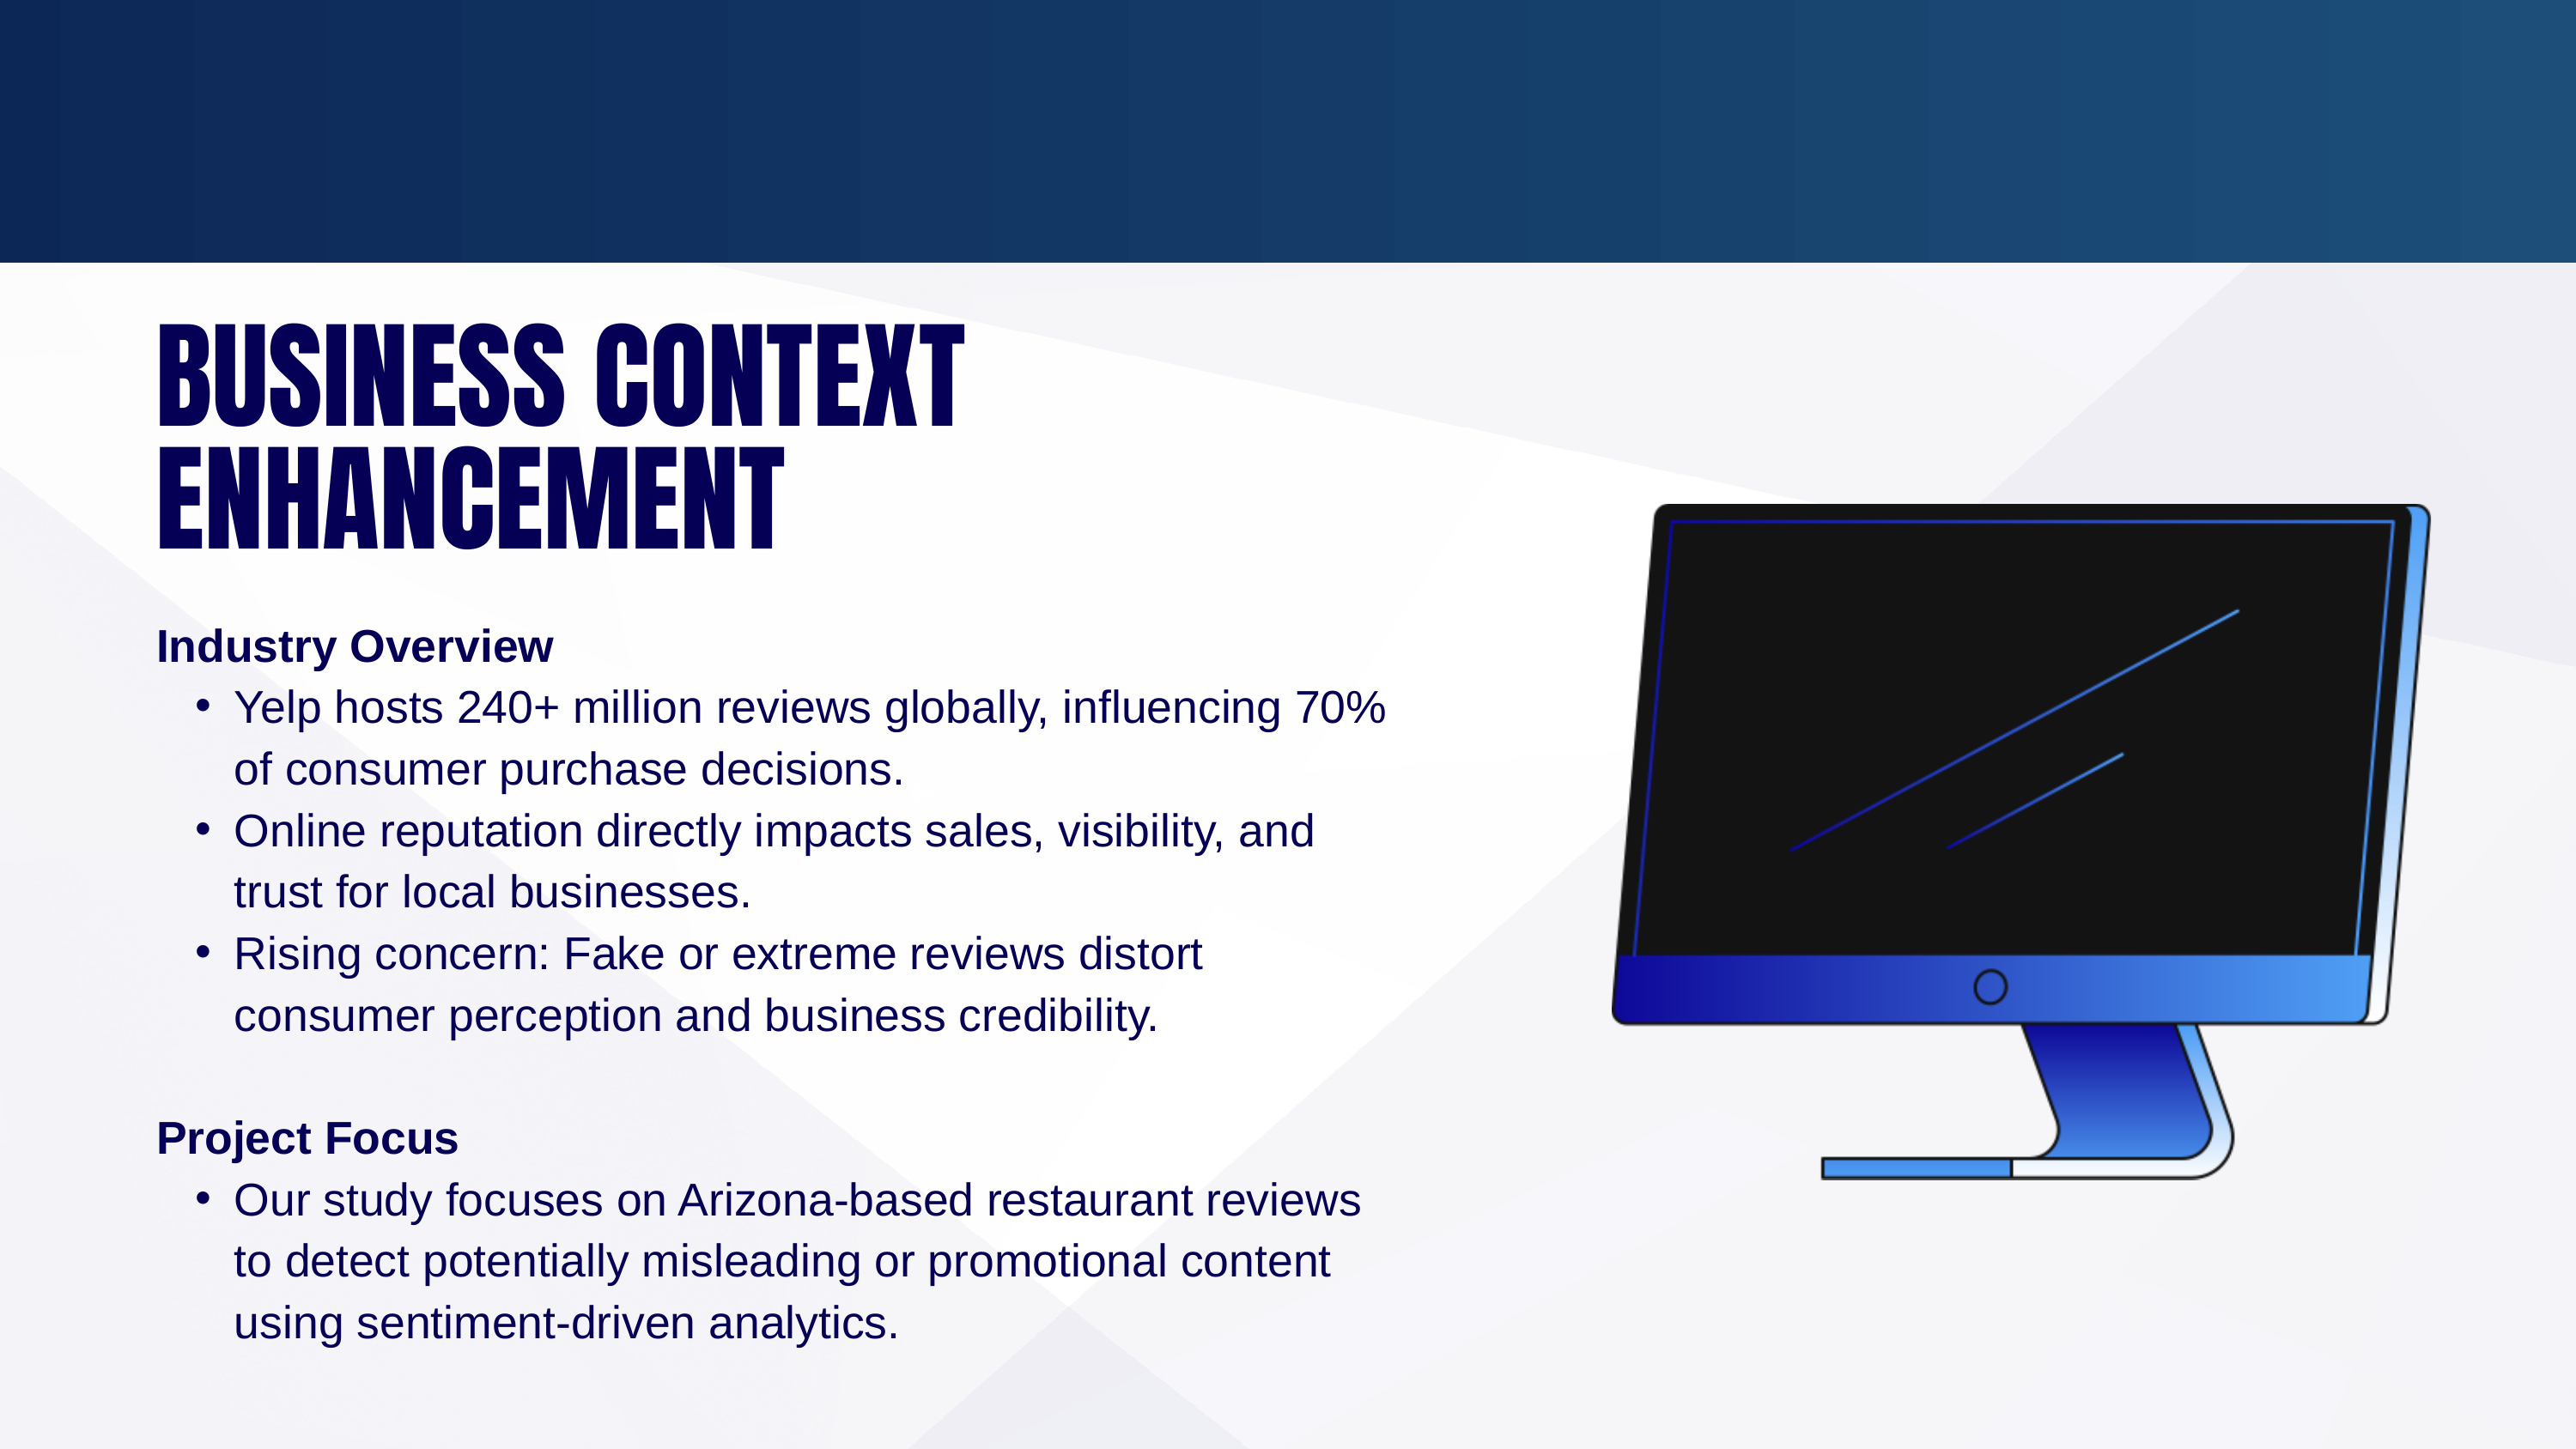

BUSINESS CONTEXT ENHANCEMENT

Industry Overview
Yelp hosts 240+ million reviews globally, influencing 70% of consumer purchase decisions.
Online reputation directly impacts sales, visibility, and trust for local businesses.
Rising concern: Fake or extreme reviews distort consumer perception and business credibility.

Project Focus
Our study focuses on Arizona-based restaurant reviews to detect potentially misleading or promotional content using sentiment-driven analytics.